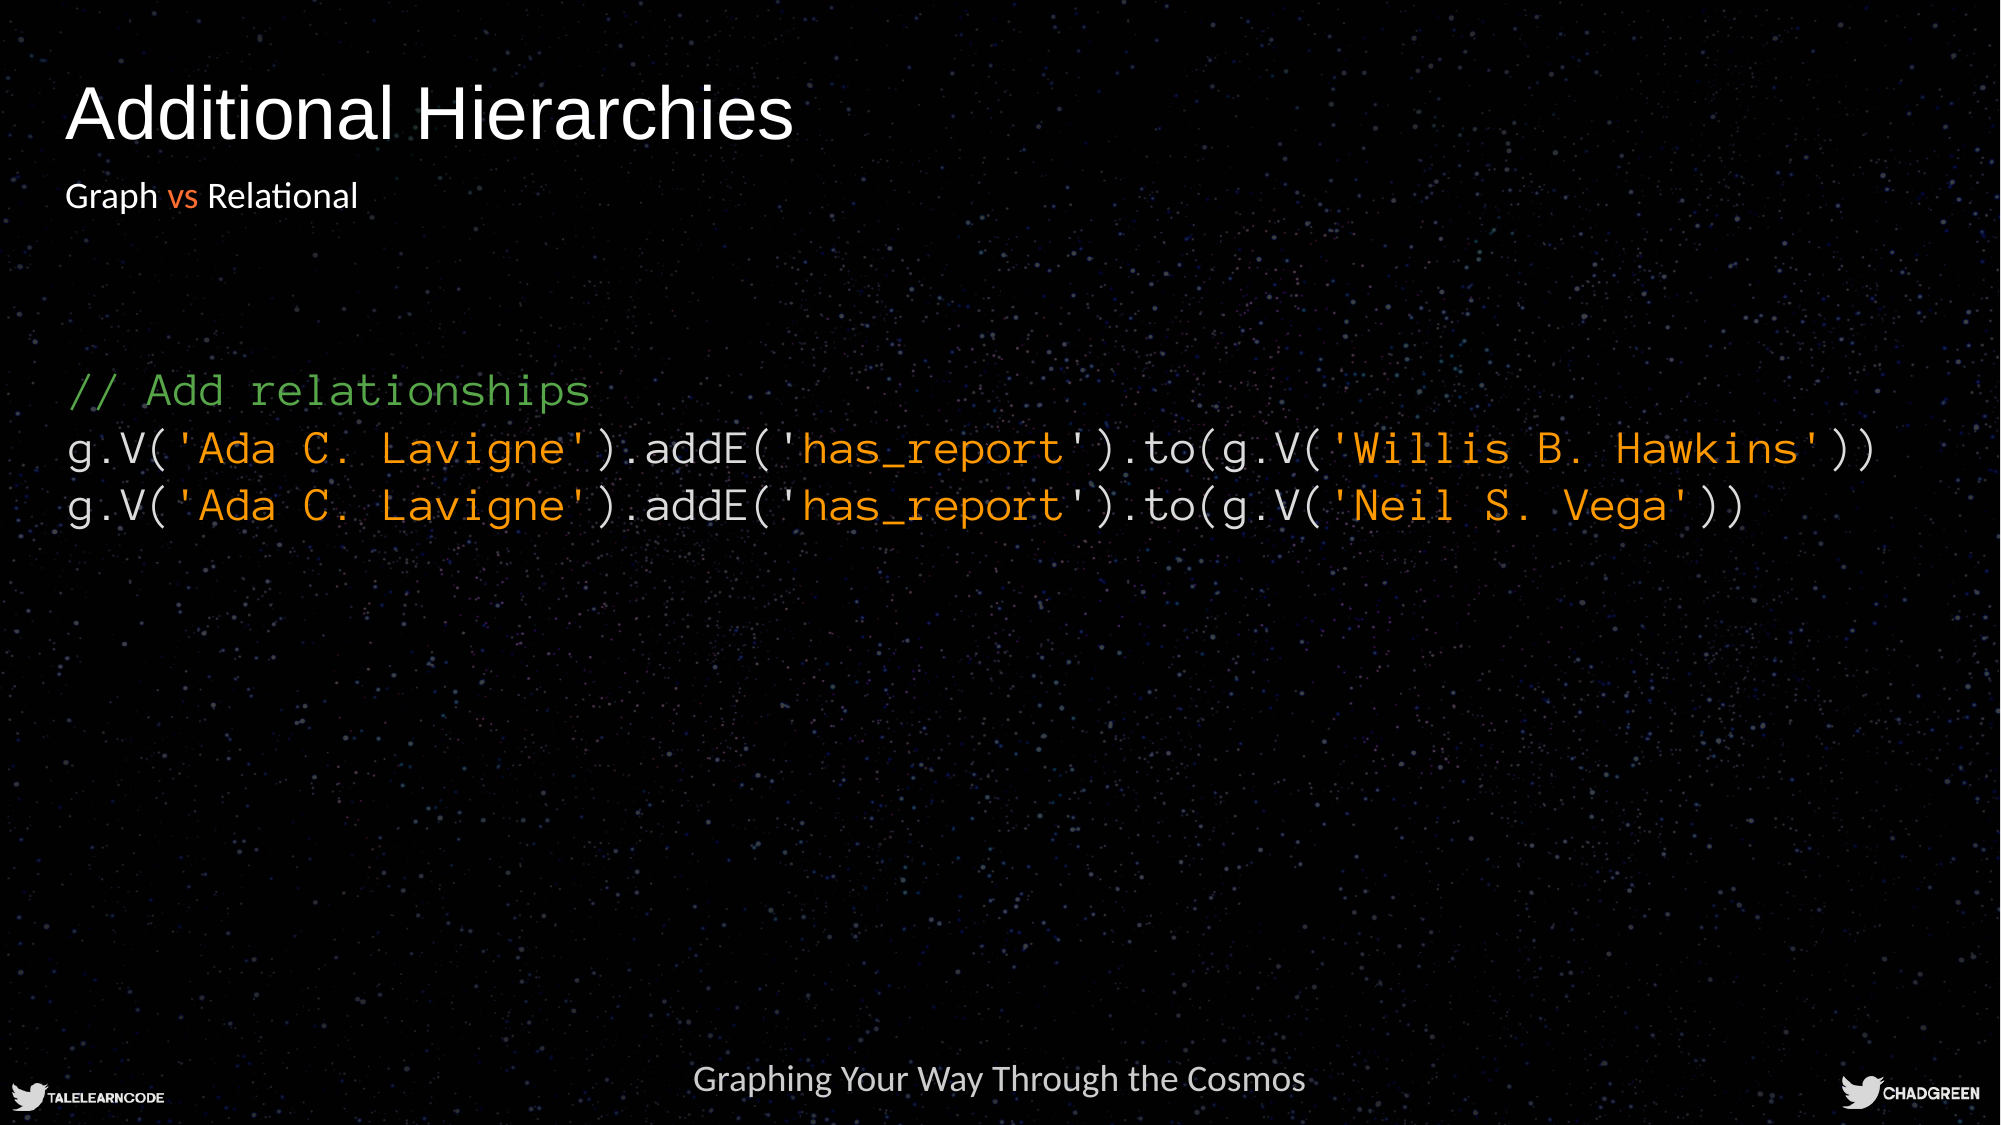

# Additional Hierarchies
Graph vs Relational
// Add relationships
g.V('Ada C. Lavigne').addE('has_report').to(g.V('Willis B. Hawkins'))
g.V('Ada C. Lavigne').addE('has_report').to(g.V('Neil S. Vega'))